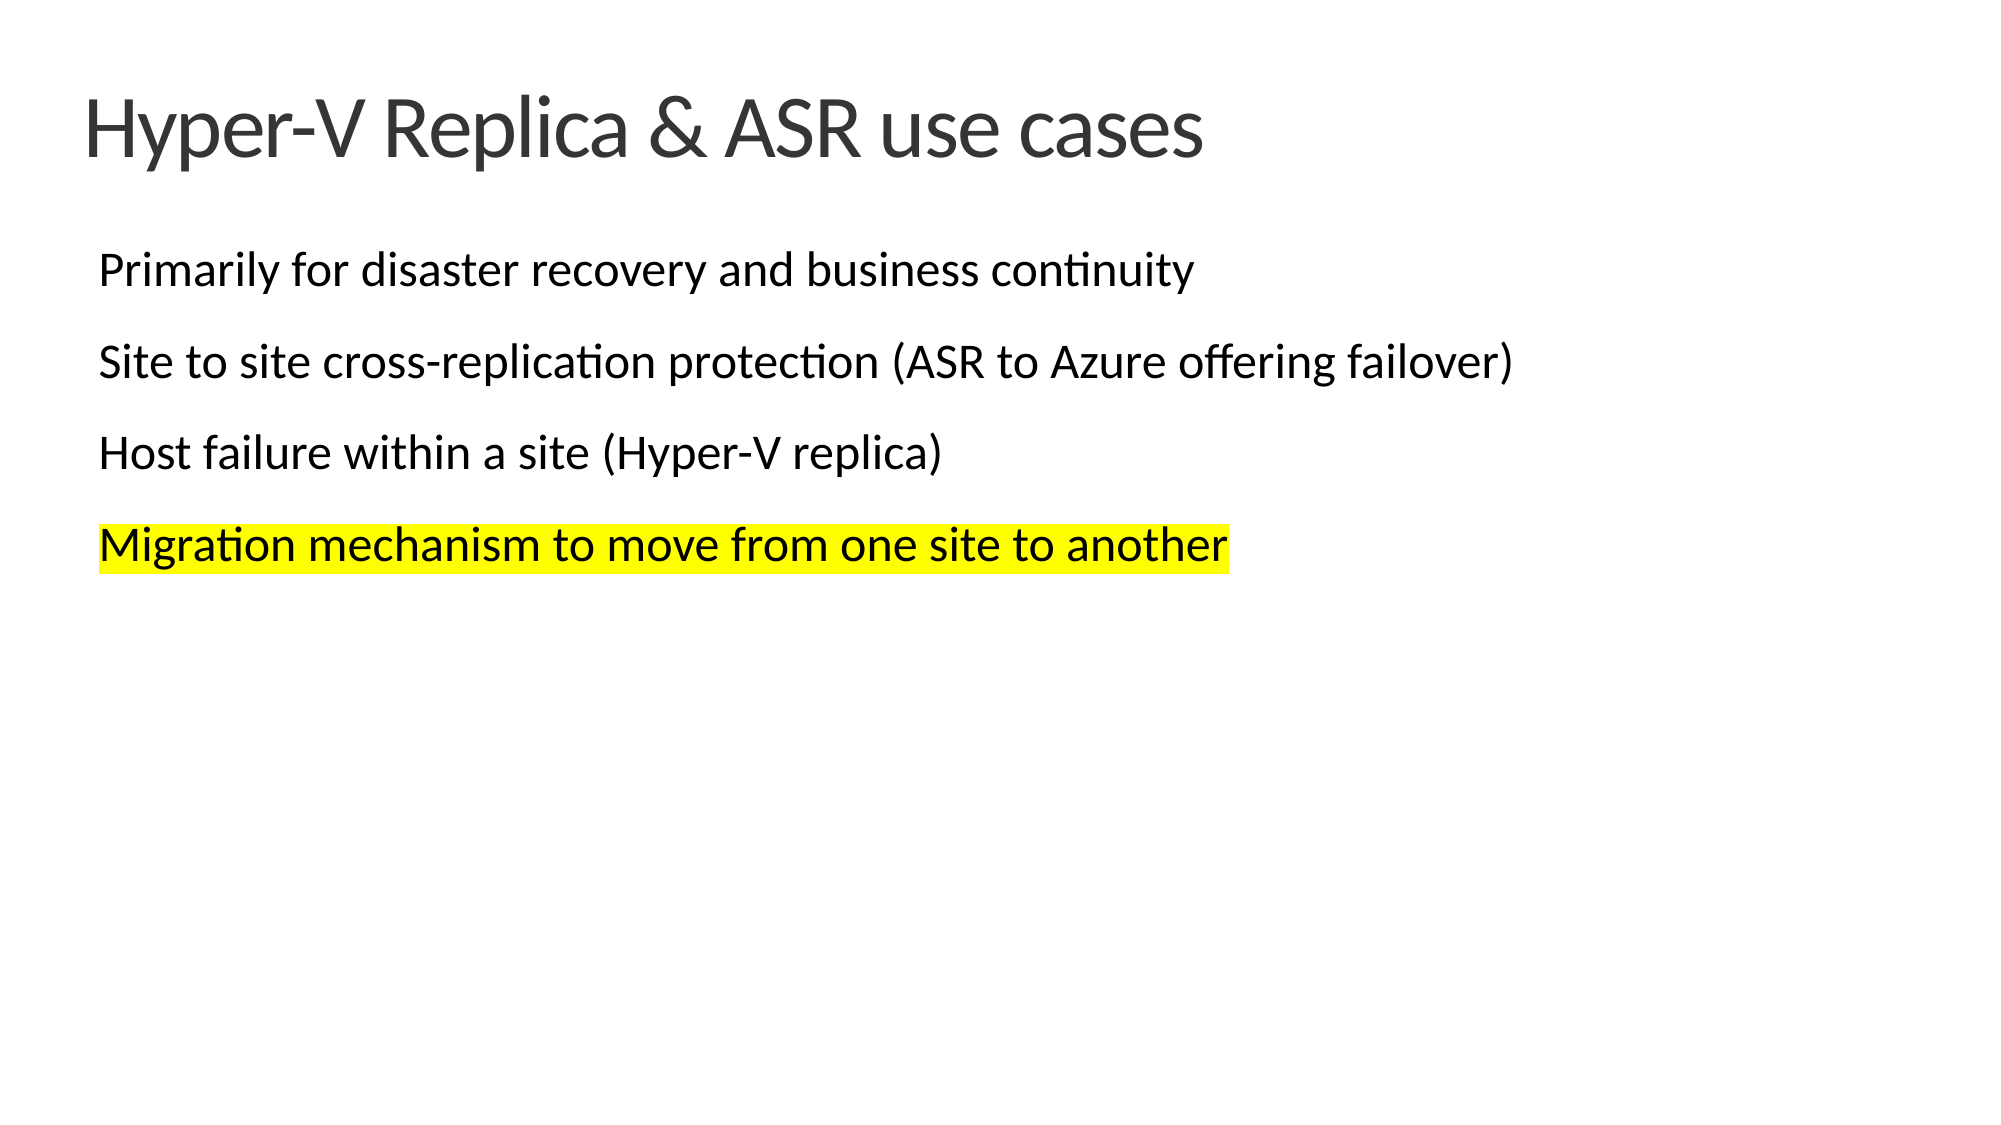

Hyper-V Replica & ASR use cases

Primarily for disaster recovery and business continuity
Site to site cross-replication protection (ASR to Azure offering failover)
Host failure within a site (Hyper-V replica)
Migration mechanism to move from one site to another